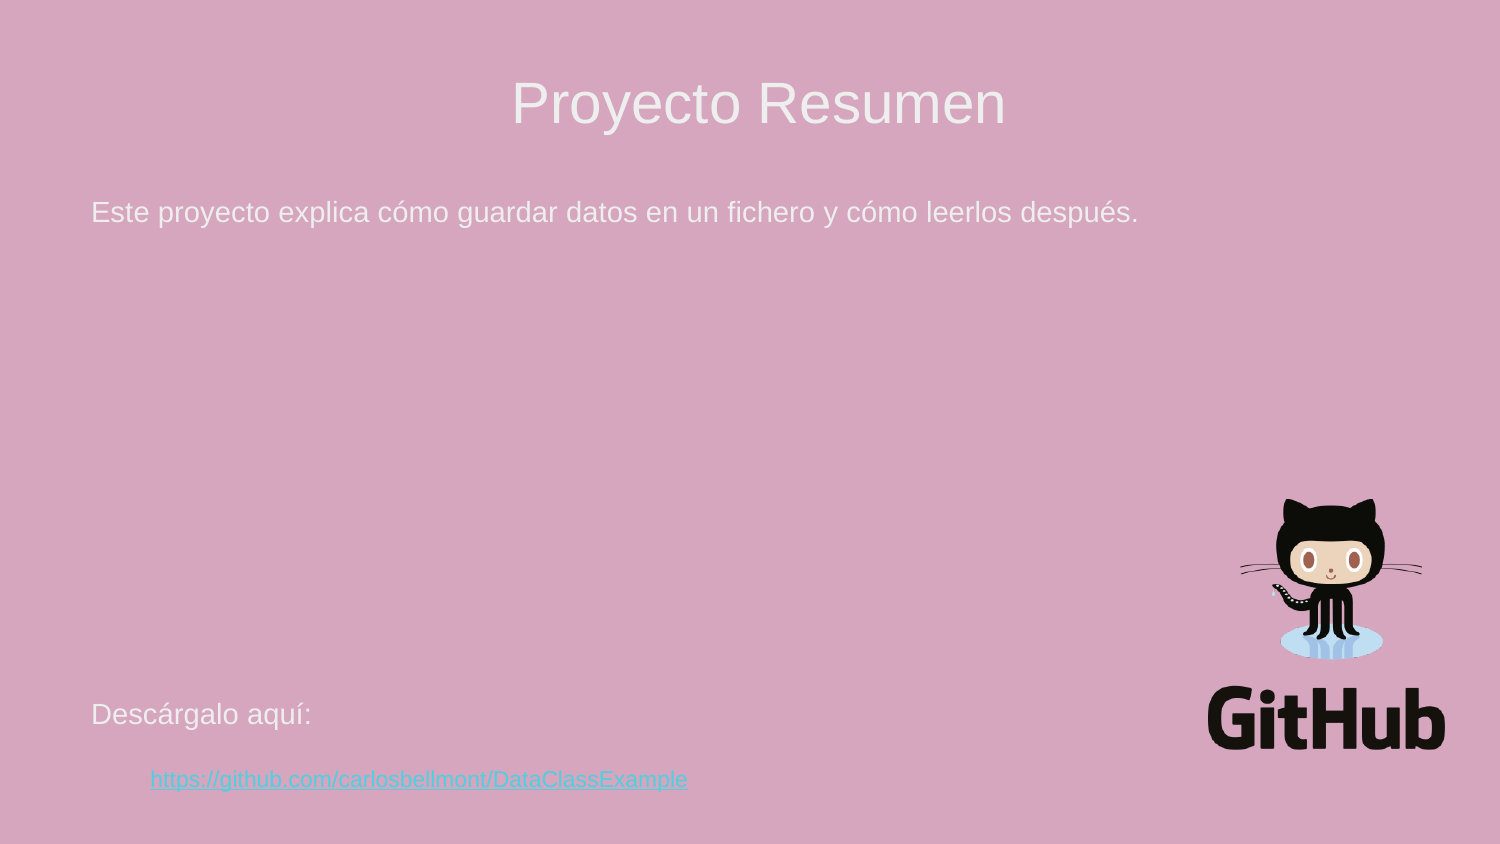

Este proyecto explica cómo guardar datos en un fichero y cómo leerlos después.

https://github.com/carlosbellmont/DataClassExample